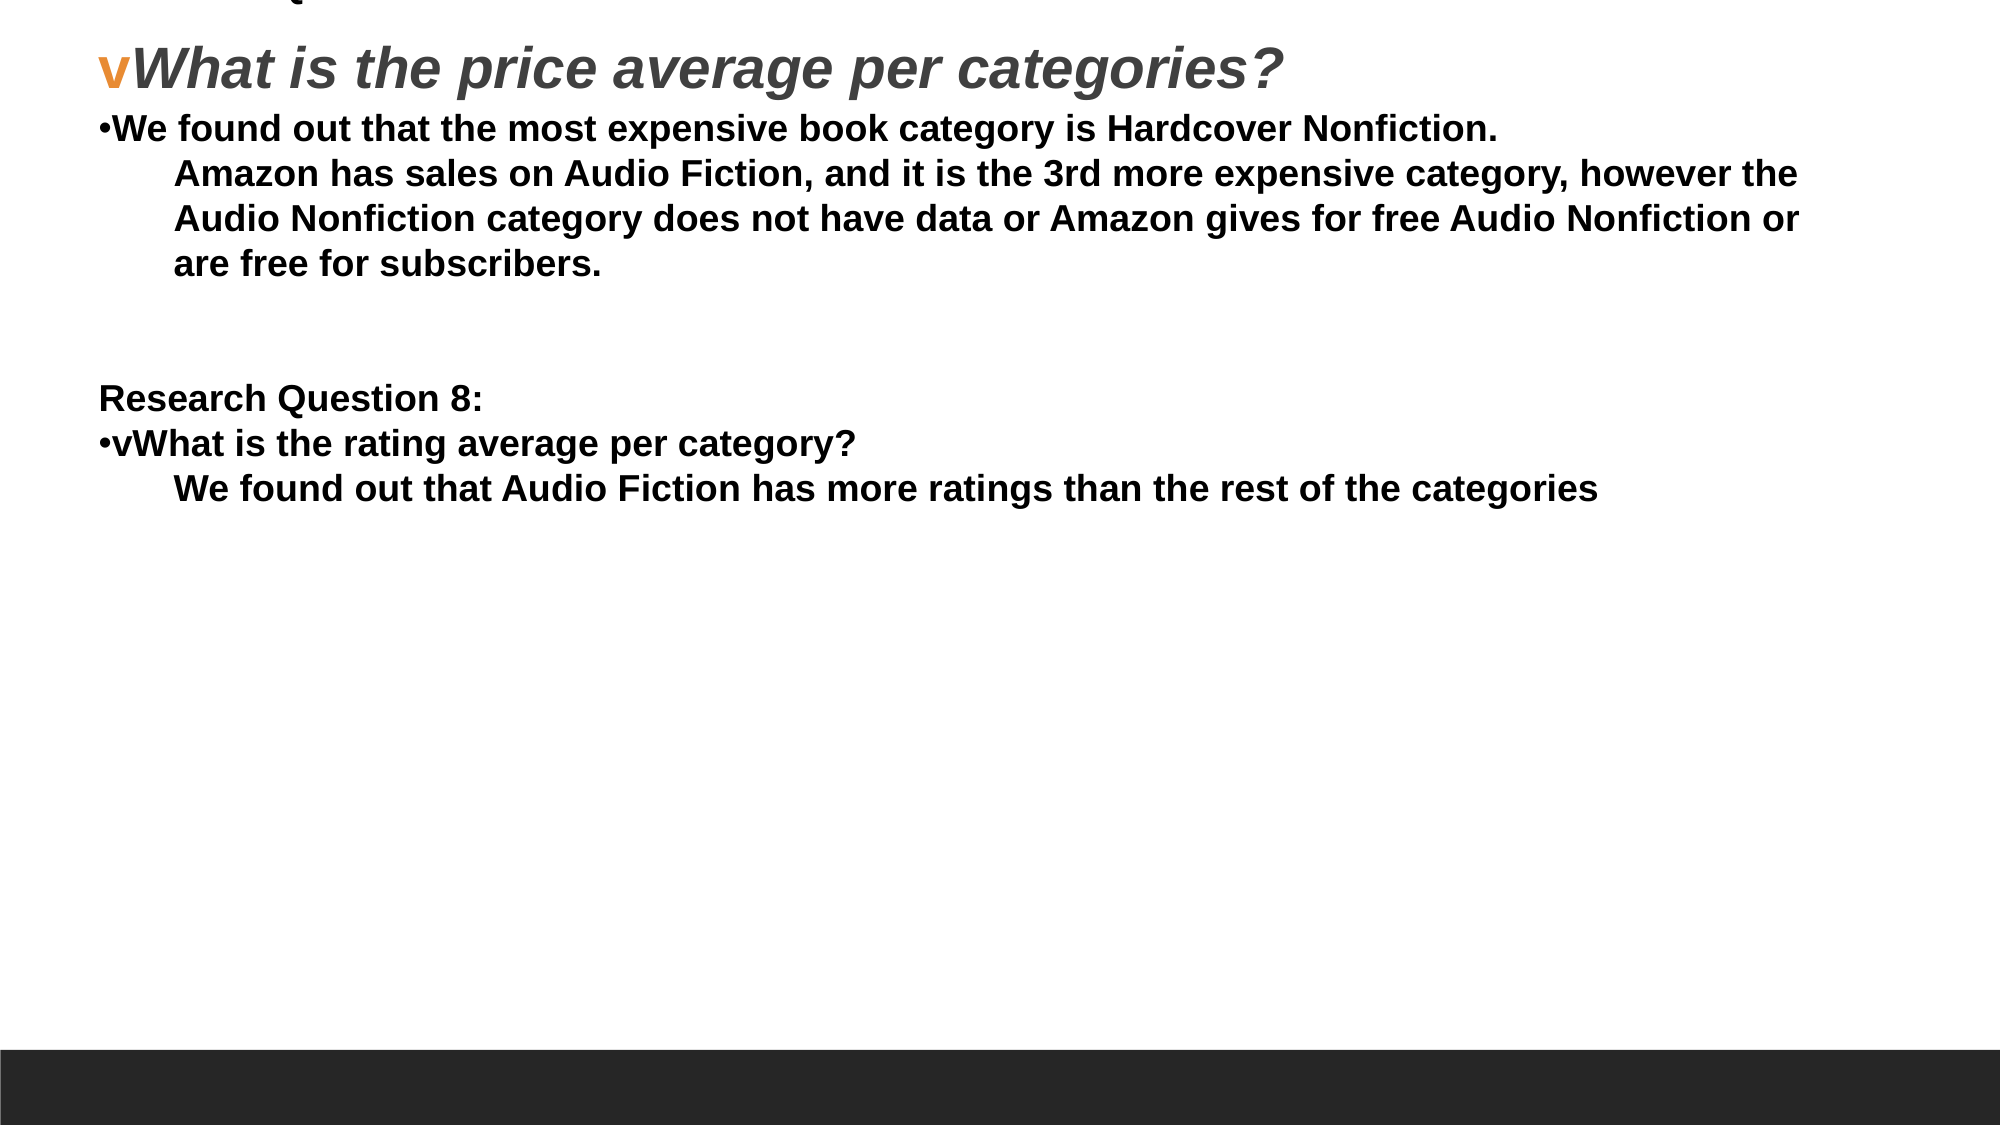

Research Question 6:
V Category with more ratings/sales
The E-Book Fiction is the category with more ratings/sales and the second category the Combined Print Fiction.
Research Question 7:
vWhat is the price average per categories?
We found out that the most expensive book category is Hardcover Nonfiction.
Amazon has sales on Audio Fiction, and it is the 3rd more expensive category, however the Audio Nonfiction category does not have data or Amazon gives for free Audio Nonfiction or are free for subscribers.
Research Question 8:
vWhat is the rating average per category?
We found out that Audio Fiction has more ratings than the rest of the categories